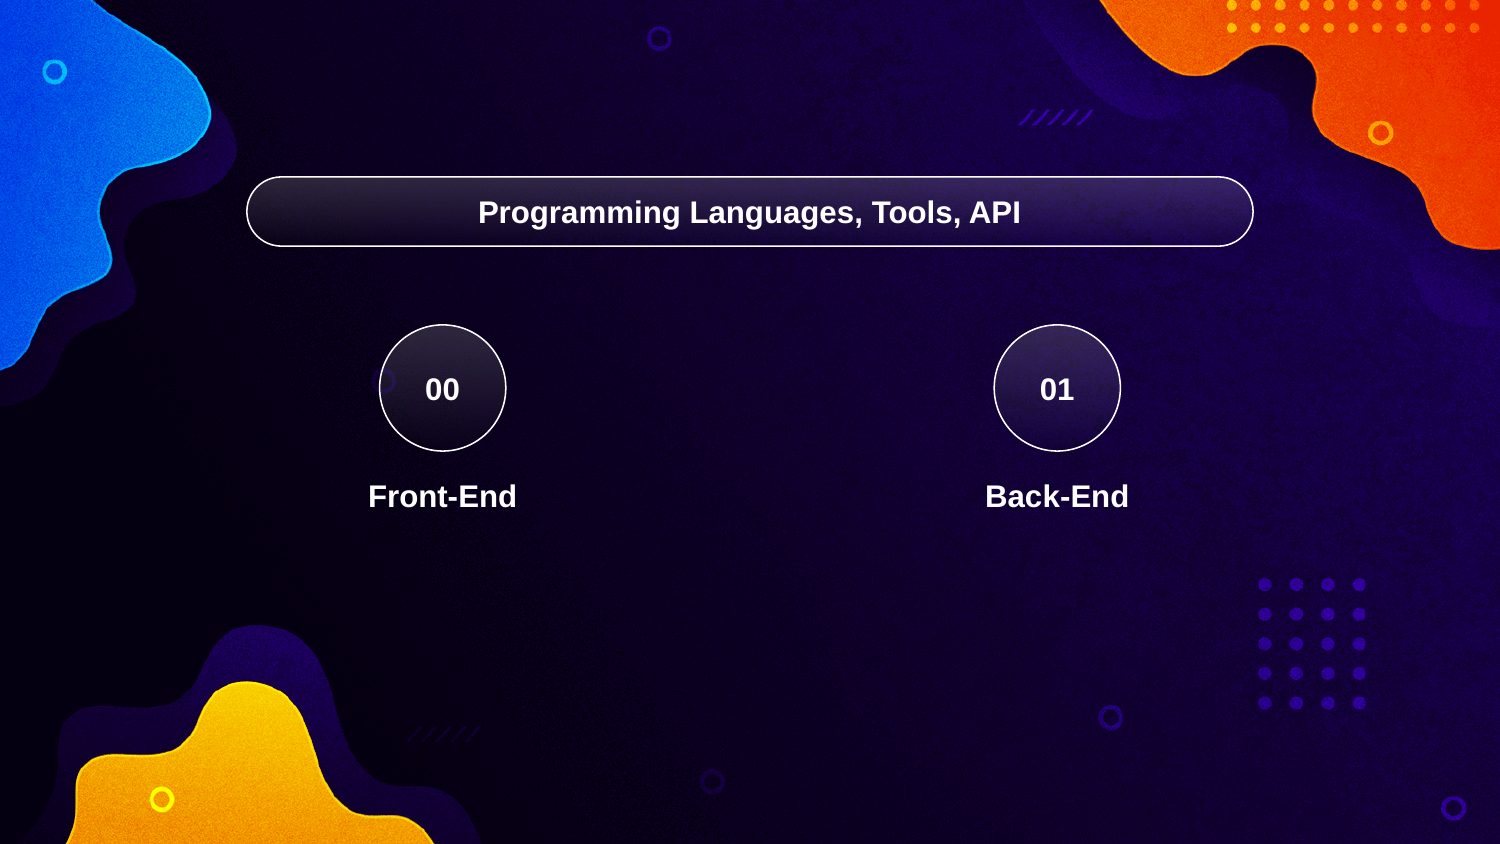

Programming Languages, Tools, API
00
01
Back-End
Front-End